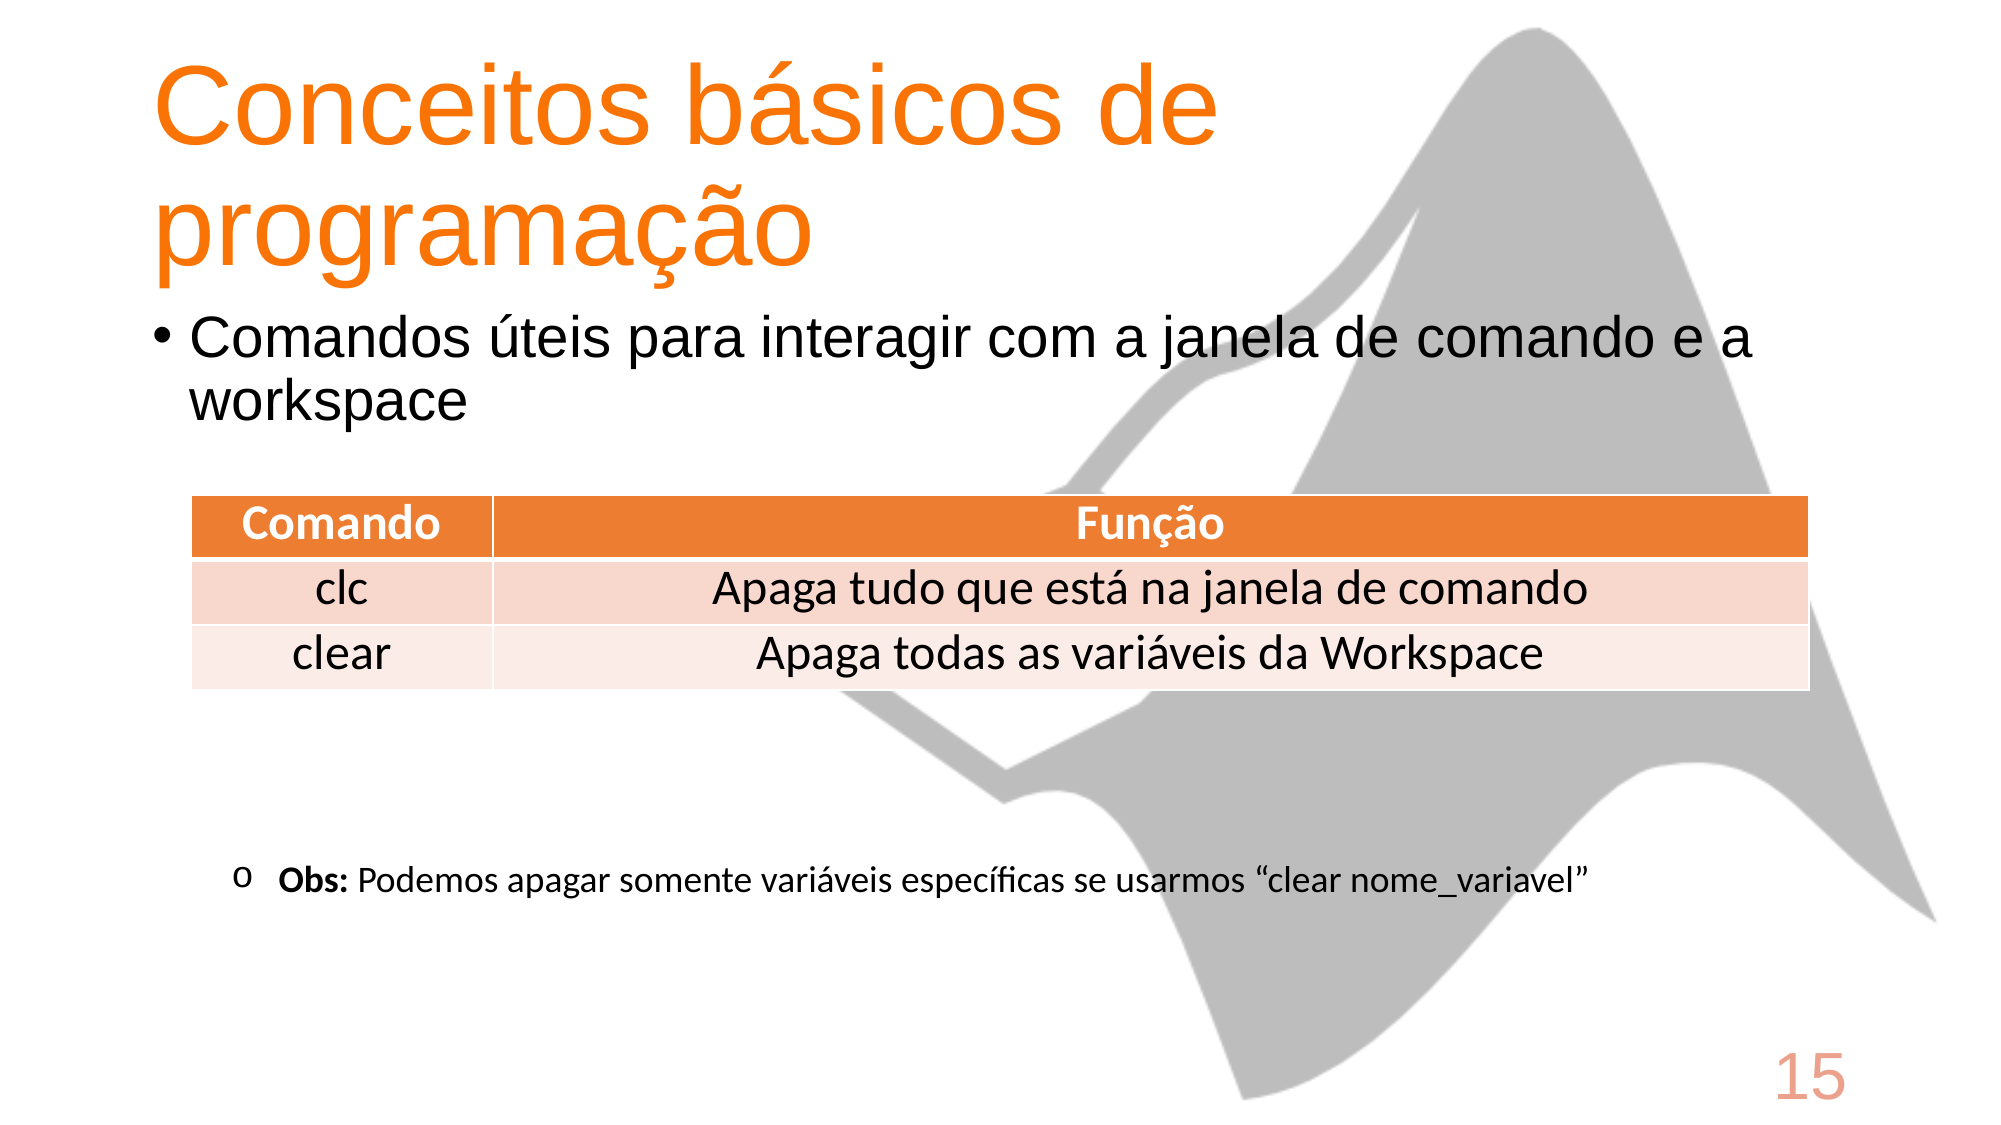

# Conceitos básicos de programação
Comandos úteis para interagir com a janela de comando e a workspace

| Comando | Função |
| --- | --- |
| clc | Apaga tudo que está na janela de comando |
| clear | Apaga todas as variáveis da Workspace |
Obs: Podemos apagar somente variáveis específicas se usarmos “clear nome_variavel”
15